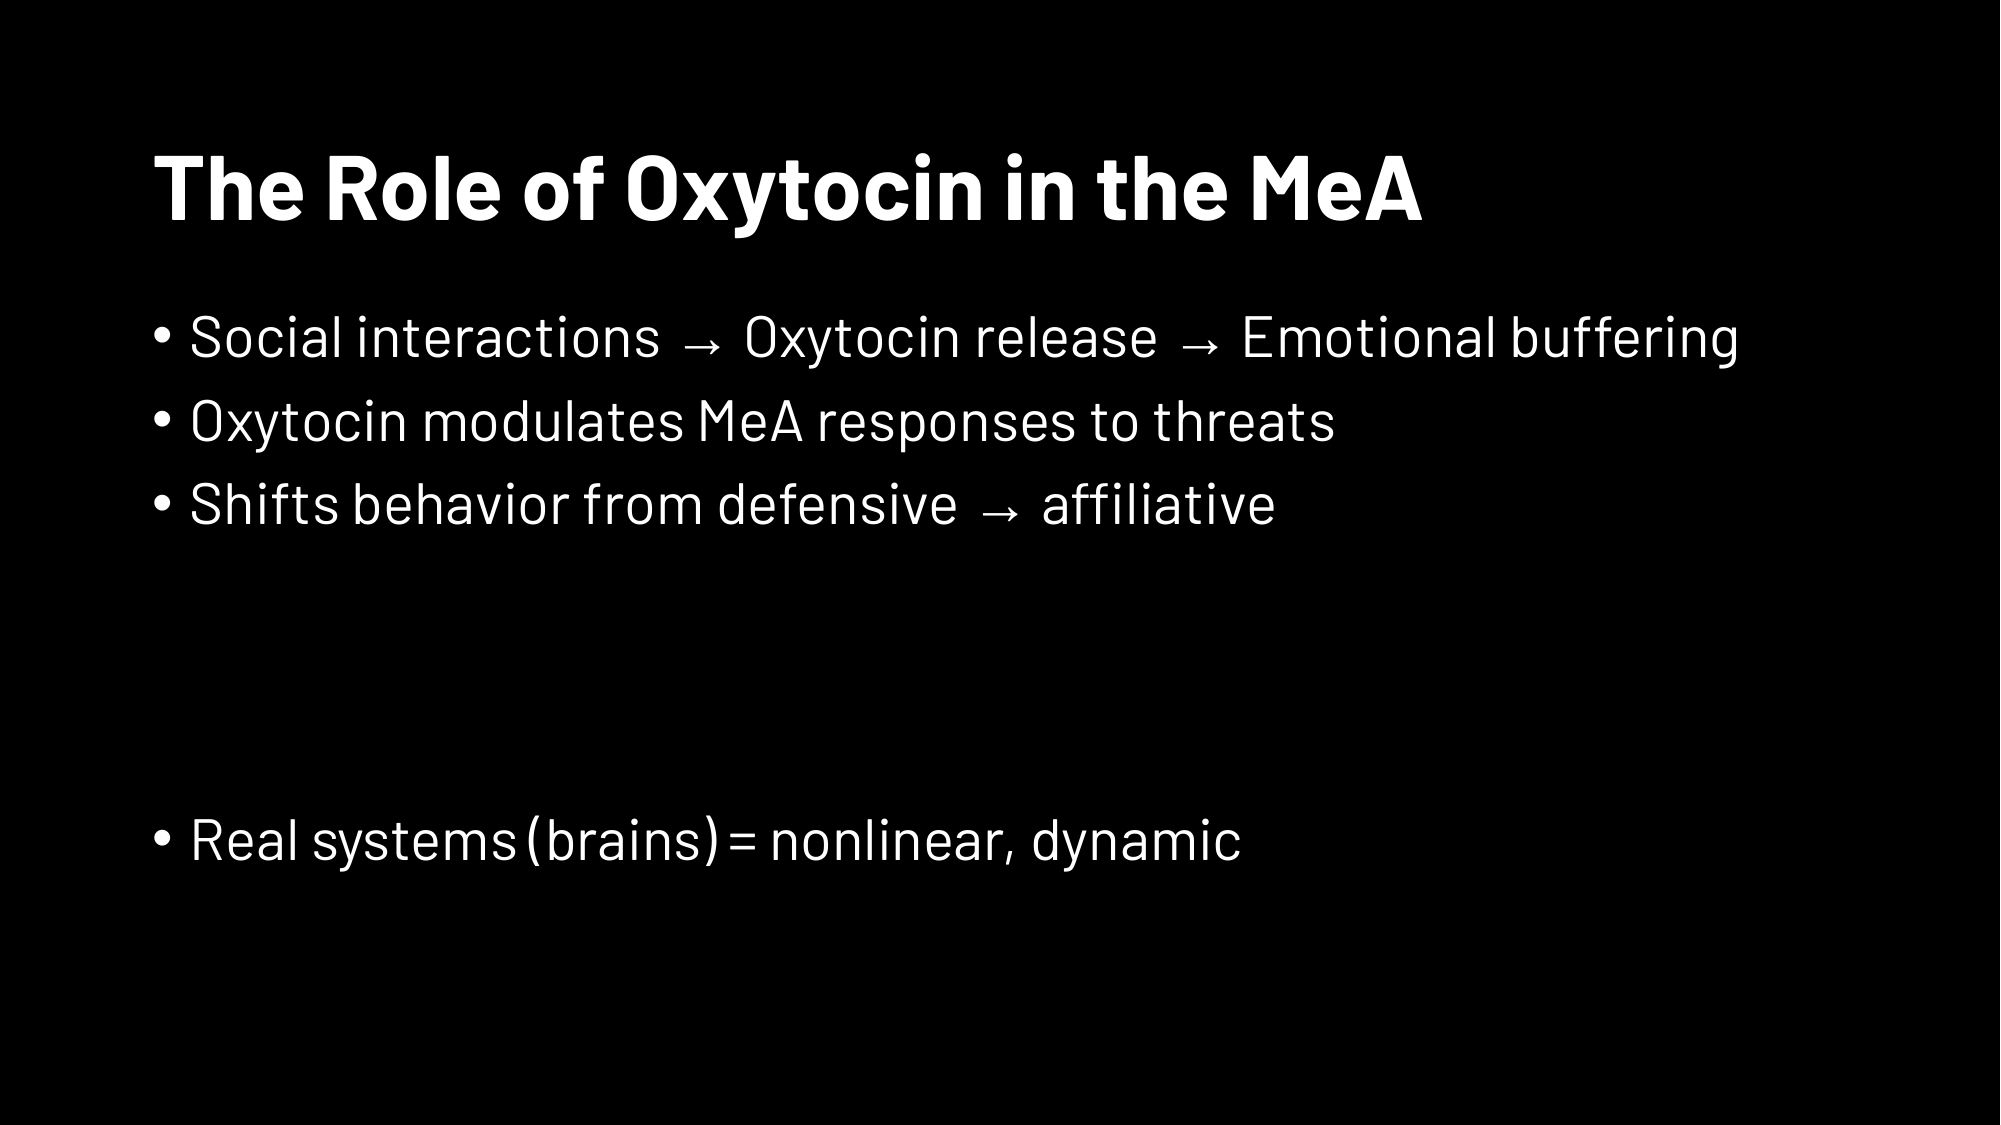

# The Role of Oxytocin in the MeA
Social interactions → Oxytocin release → Emotional buffering
Oxytocin modulates MeA responses to threats
Shifts behavior from defensive → affiliative

Real systems (brains) = nonlinear, dynamic